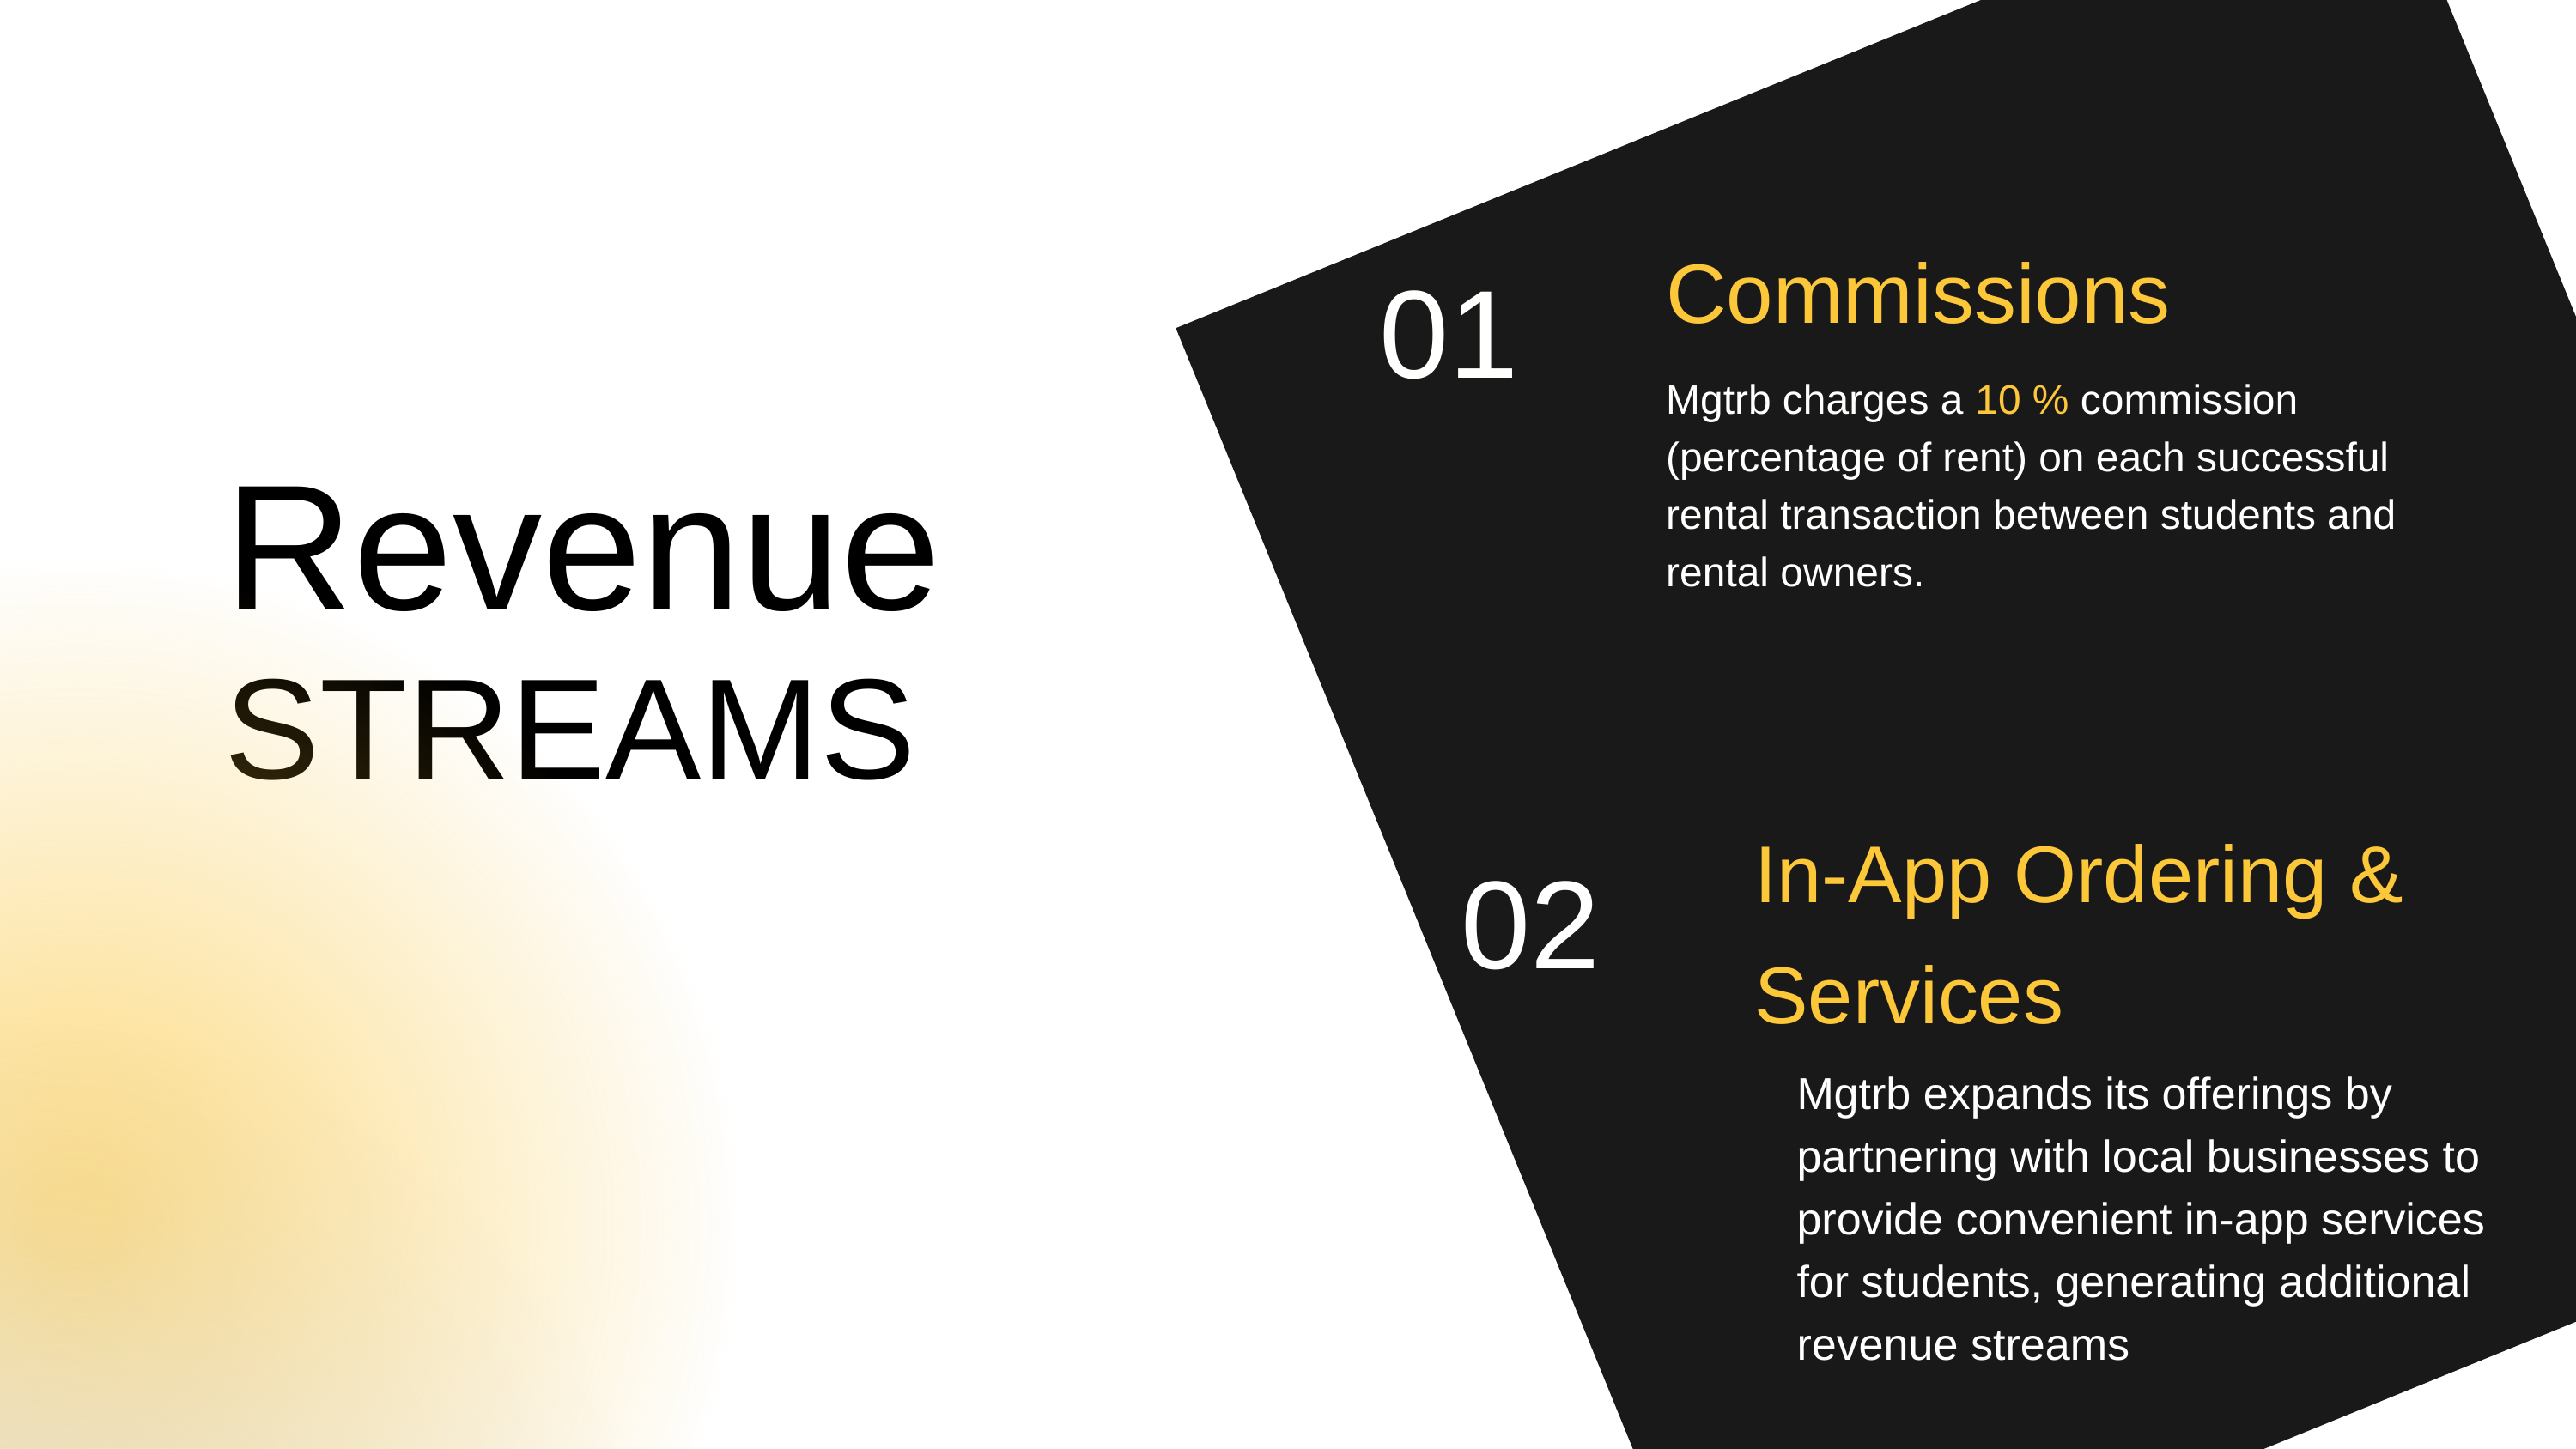

Commissions
01
Mgtrb charges a 10 % commission (percentage of rent) on each successful rental transaction between students and rental owners.
Revenue
STREAMS

In-App Ordering & Services
02
Mgtrb expands its offerings by partnering with local businesses to provide convenient in-app services for students, generating additional revenue streams